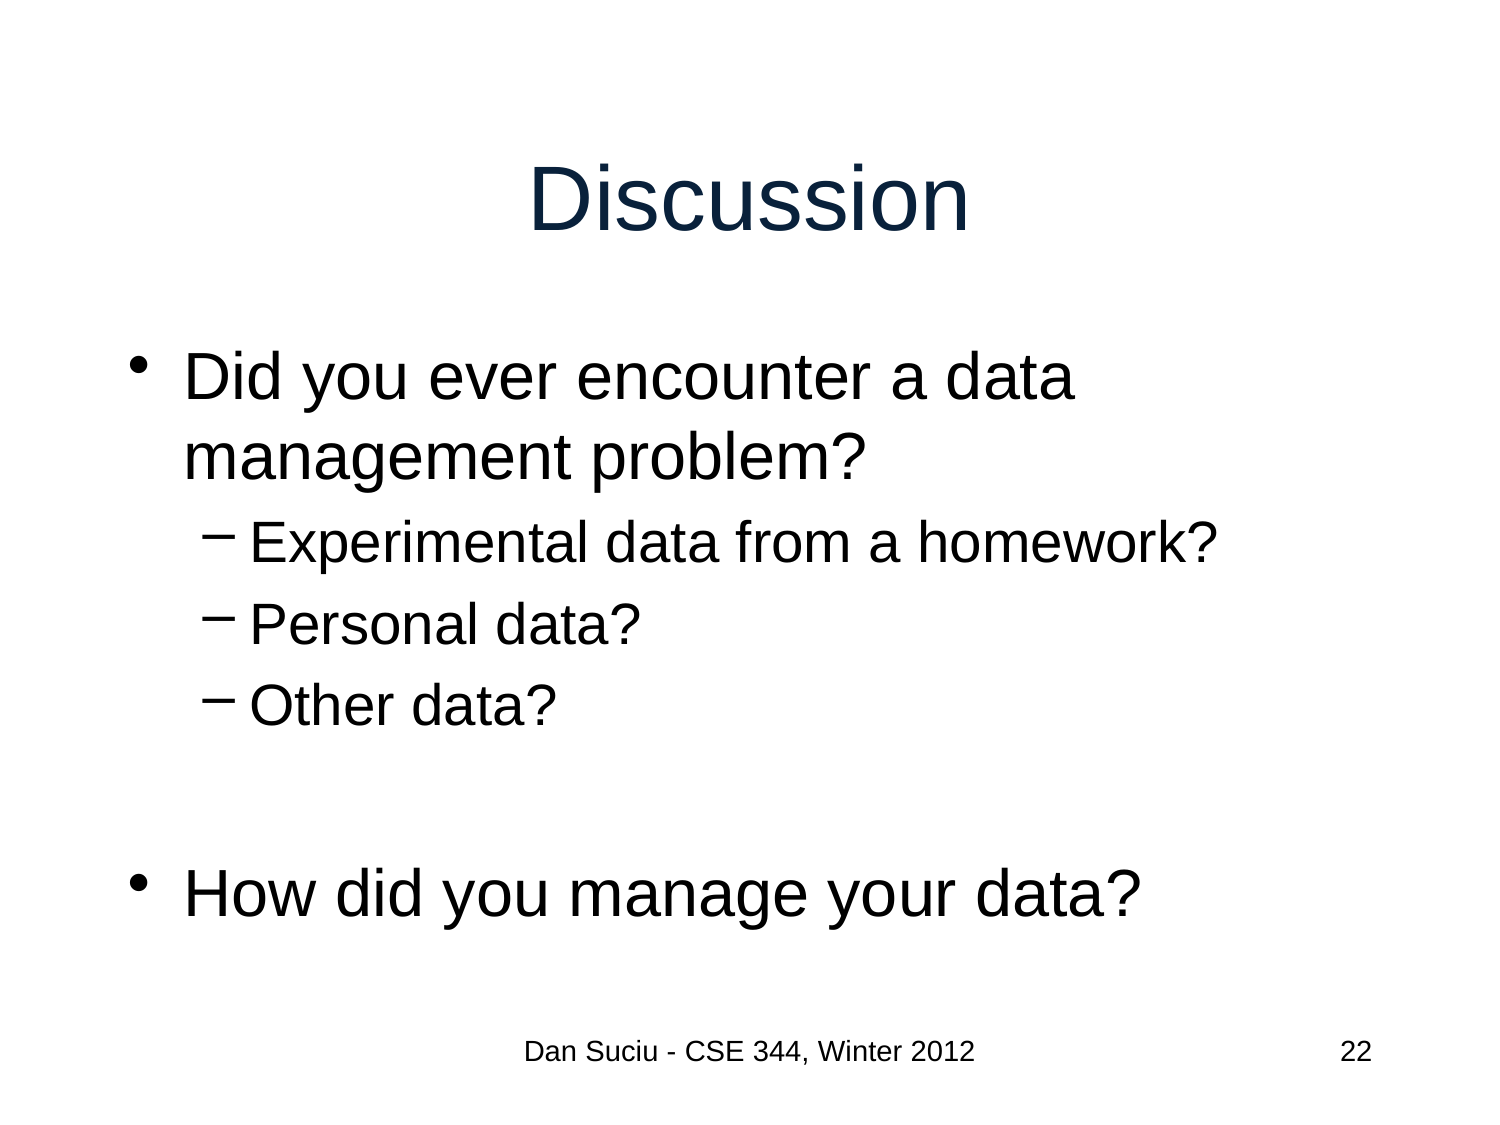

# Discussion
Did you ever encounter a data management problem?
Experimental data from a homework?
Personal data?
Other data?

How did you manage your data?
Dan Suciu - CSE 344, Winter 2012
22